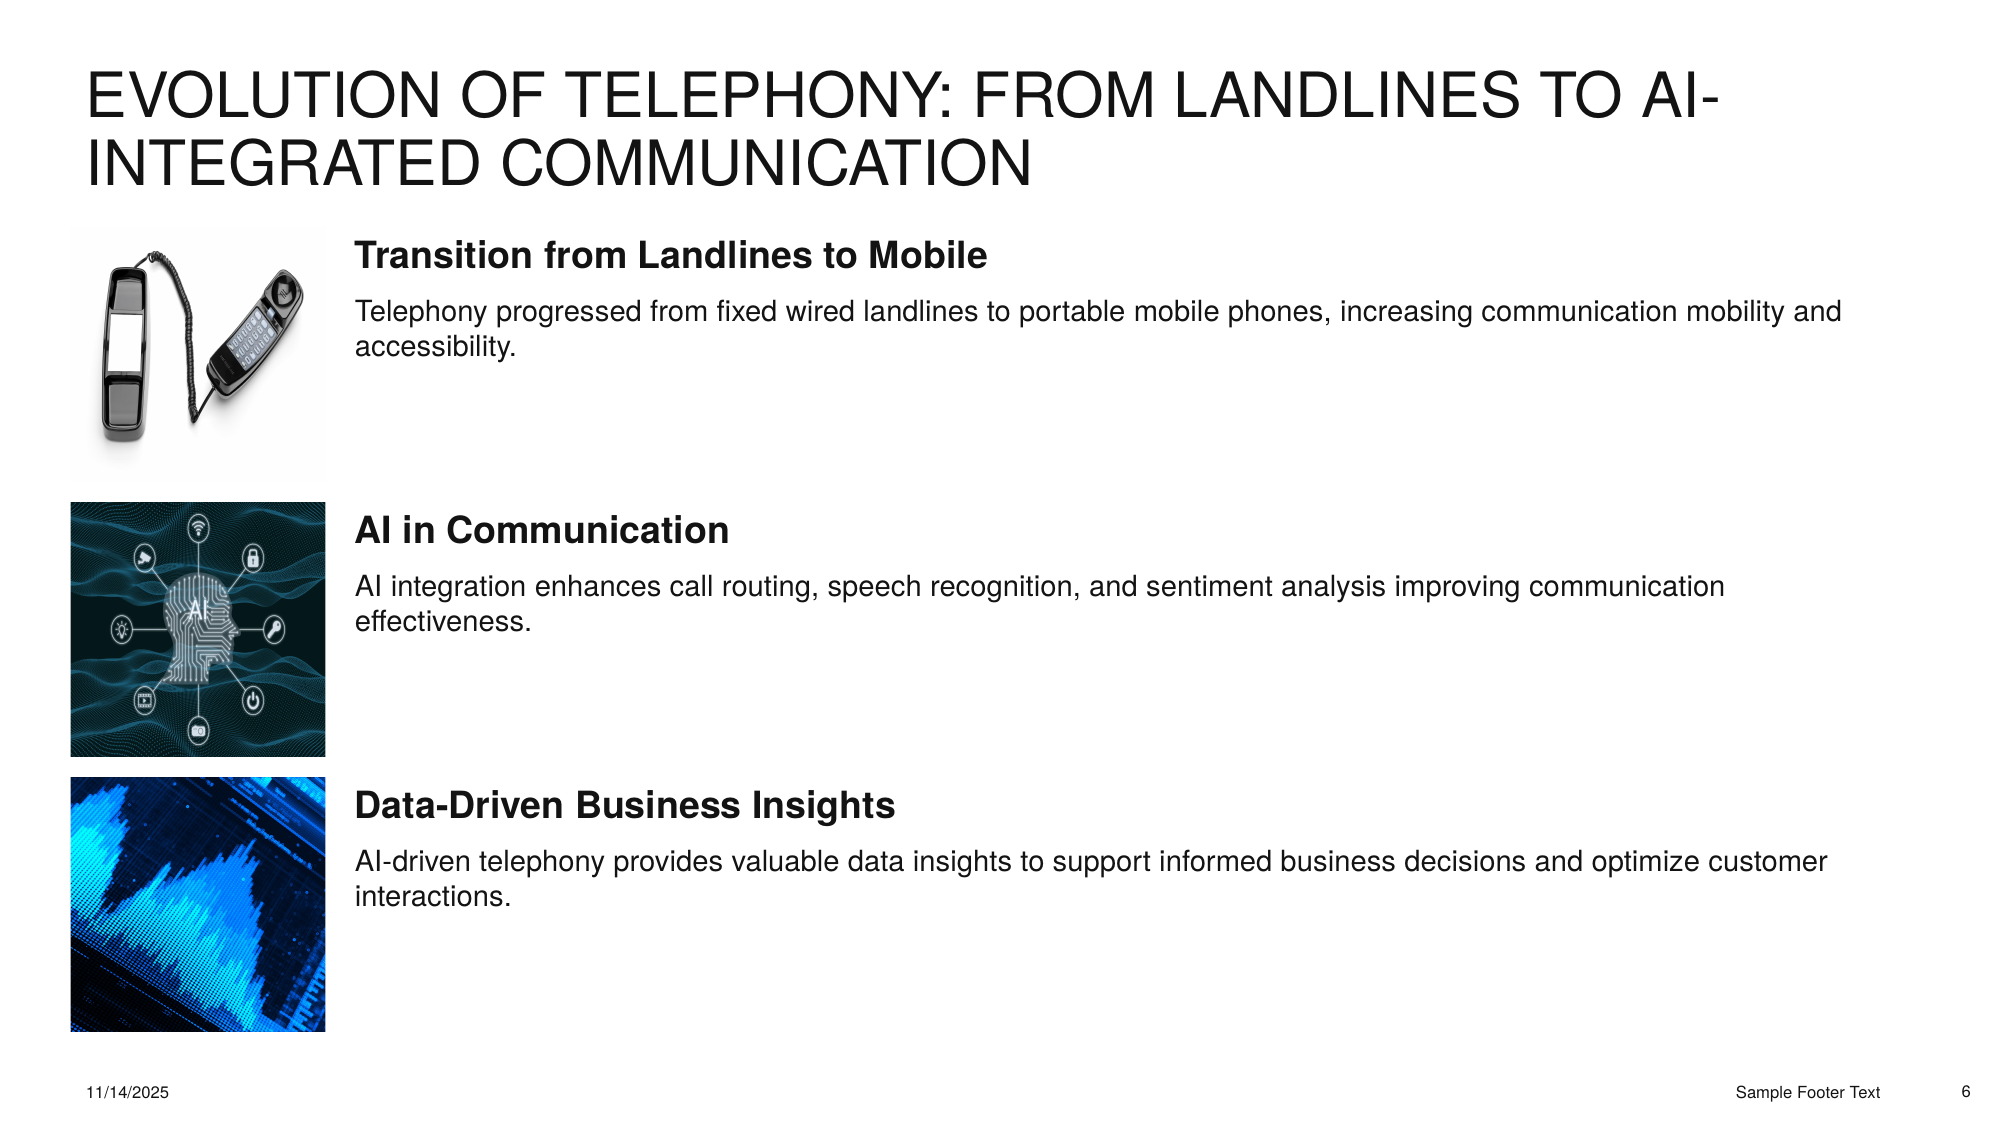

# Evolution of Telephony: From Landlines to AI-Integrated Communication
Transition from Landlines to Mobile
Telephony progressed from fixed wired landlines to portable mobile phones, increasing communication mobility and accessibility.
AI in Communication
AI integration enhances call routing, speech recognition, and sentiment analysis improving communication effectiveness.
Data-Driven Business Insights
AI-driven telephony provides valuable data insights to support informed business decisions and optimize customer interactions.
11/14/2025
Sample Footer Text
6